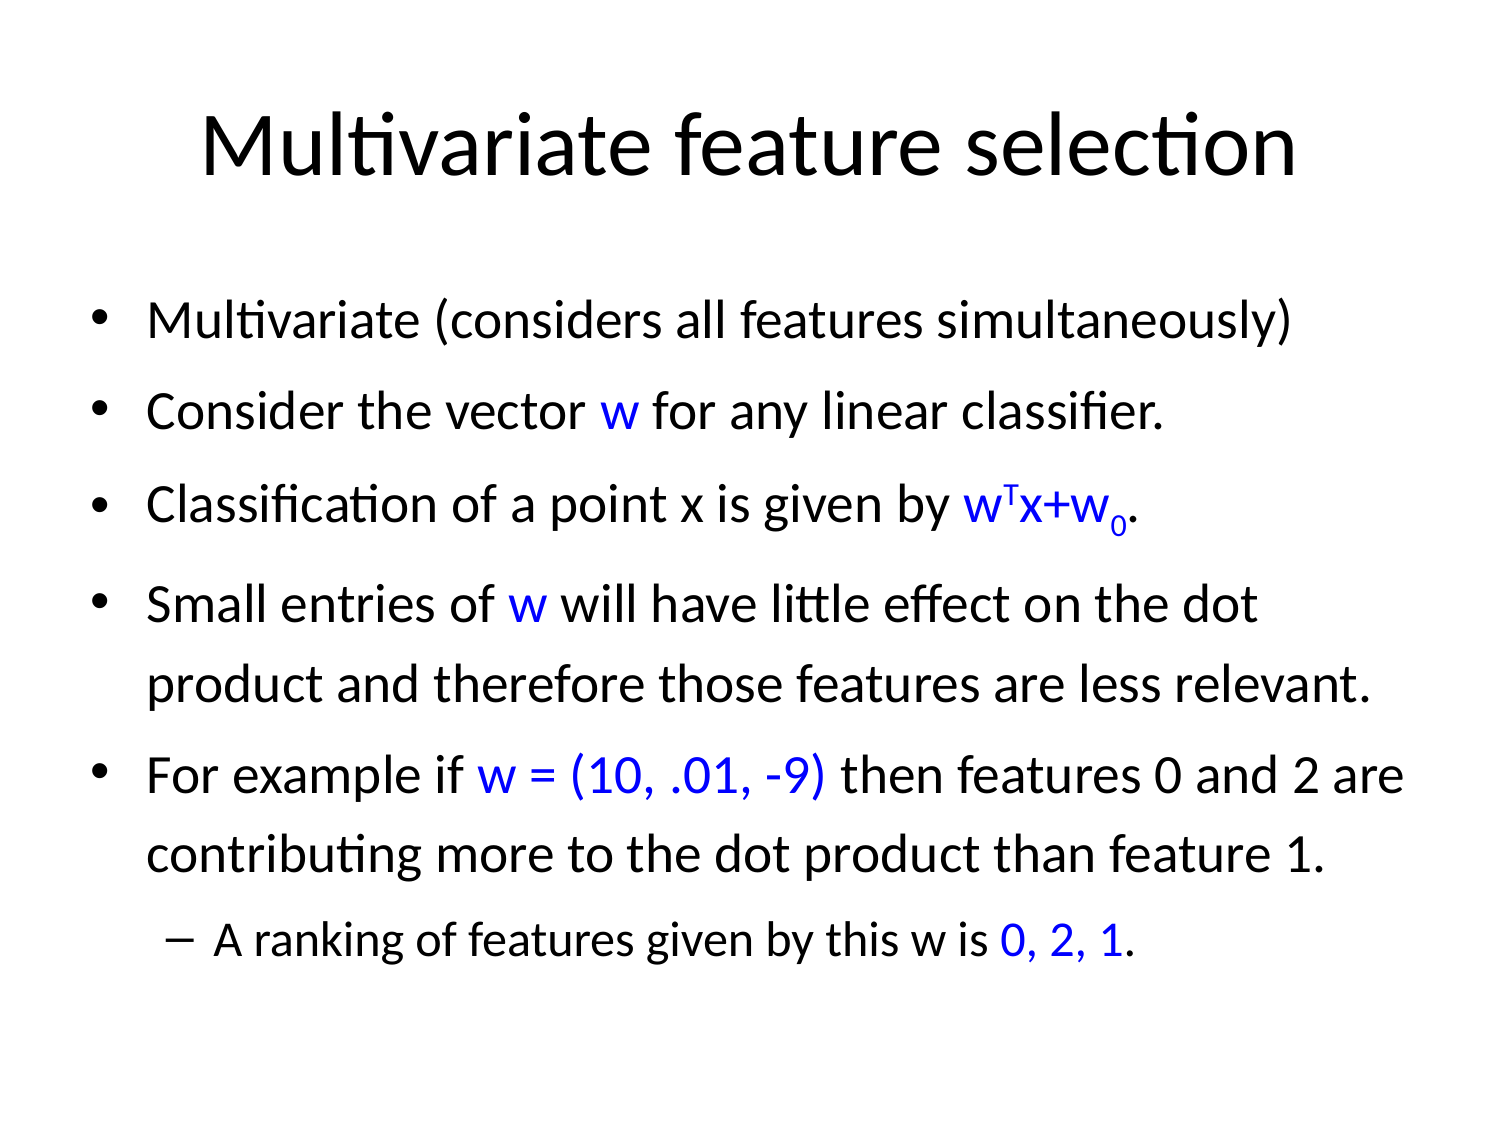

# Multivariate feature selection
Multivariate (considers all features simultaneously)
Consider the vector w for any linear classifier.
Classification of a point x is given by wTx+w0.
Small entries of w will have little effect on the dot product and therefore those features are less relevant.
For example if w = (10, .01, -9) then features 0 and 2 are contributing more to the dot product than feature 1.
A ranking of features given by this w is 0, 2, 1.